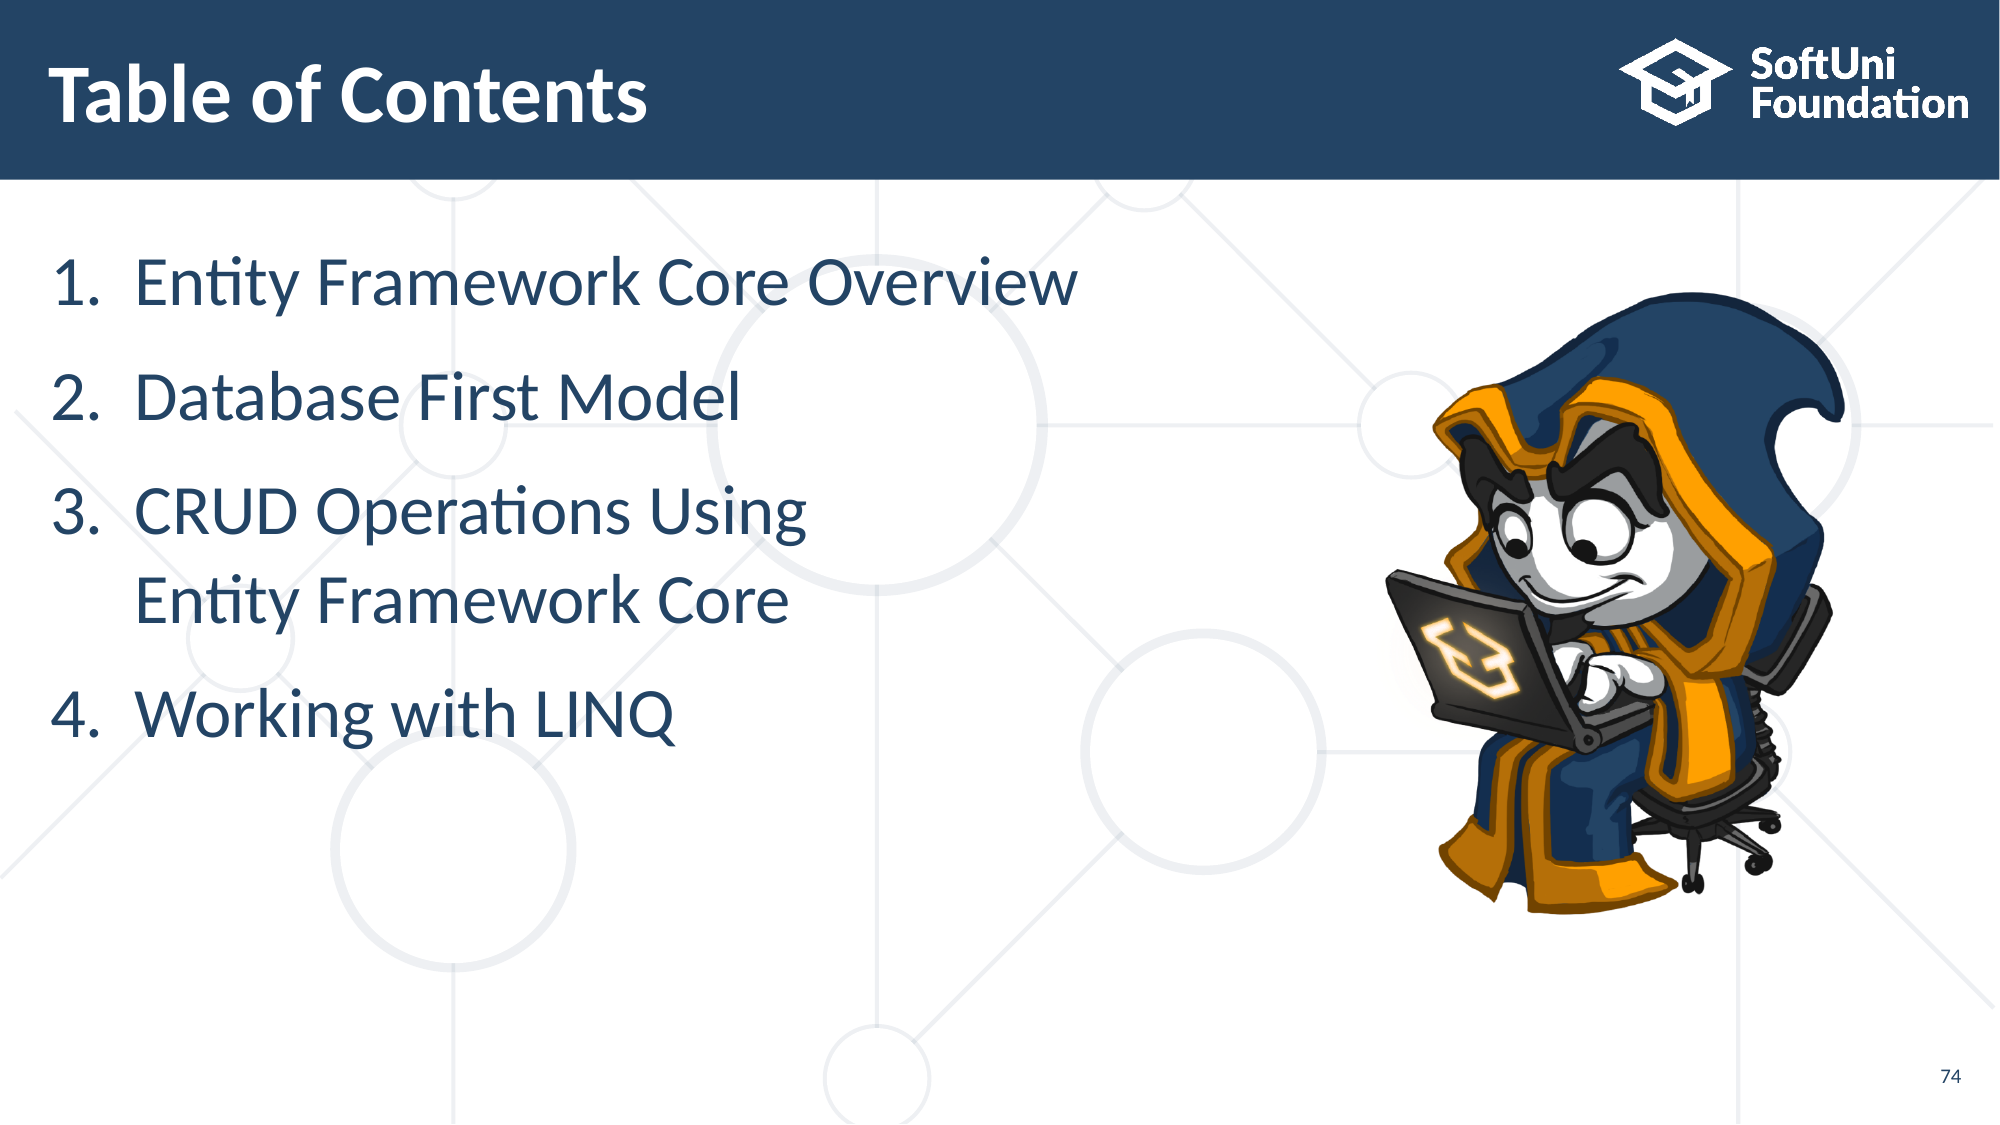

# Table of Contents
Entity Framework Core Overview
Database First Model
CRUD Operations Using
Entity Framework Core
Working with LINQ
74